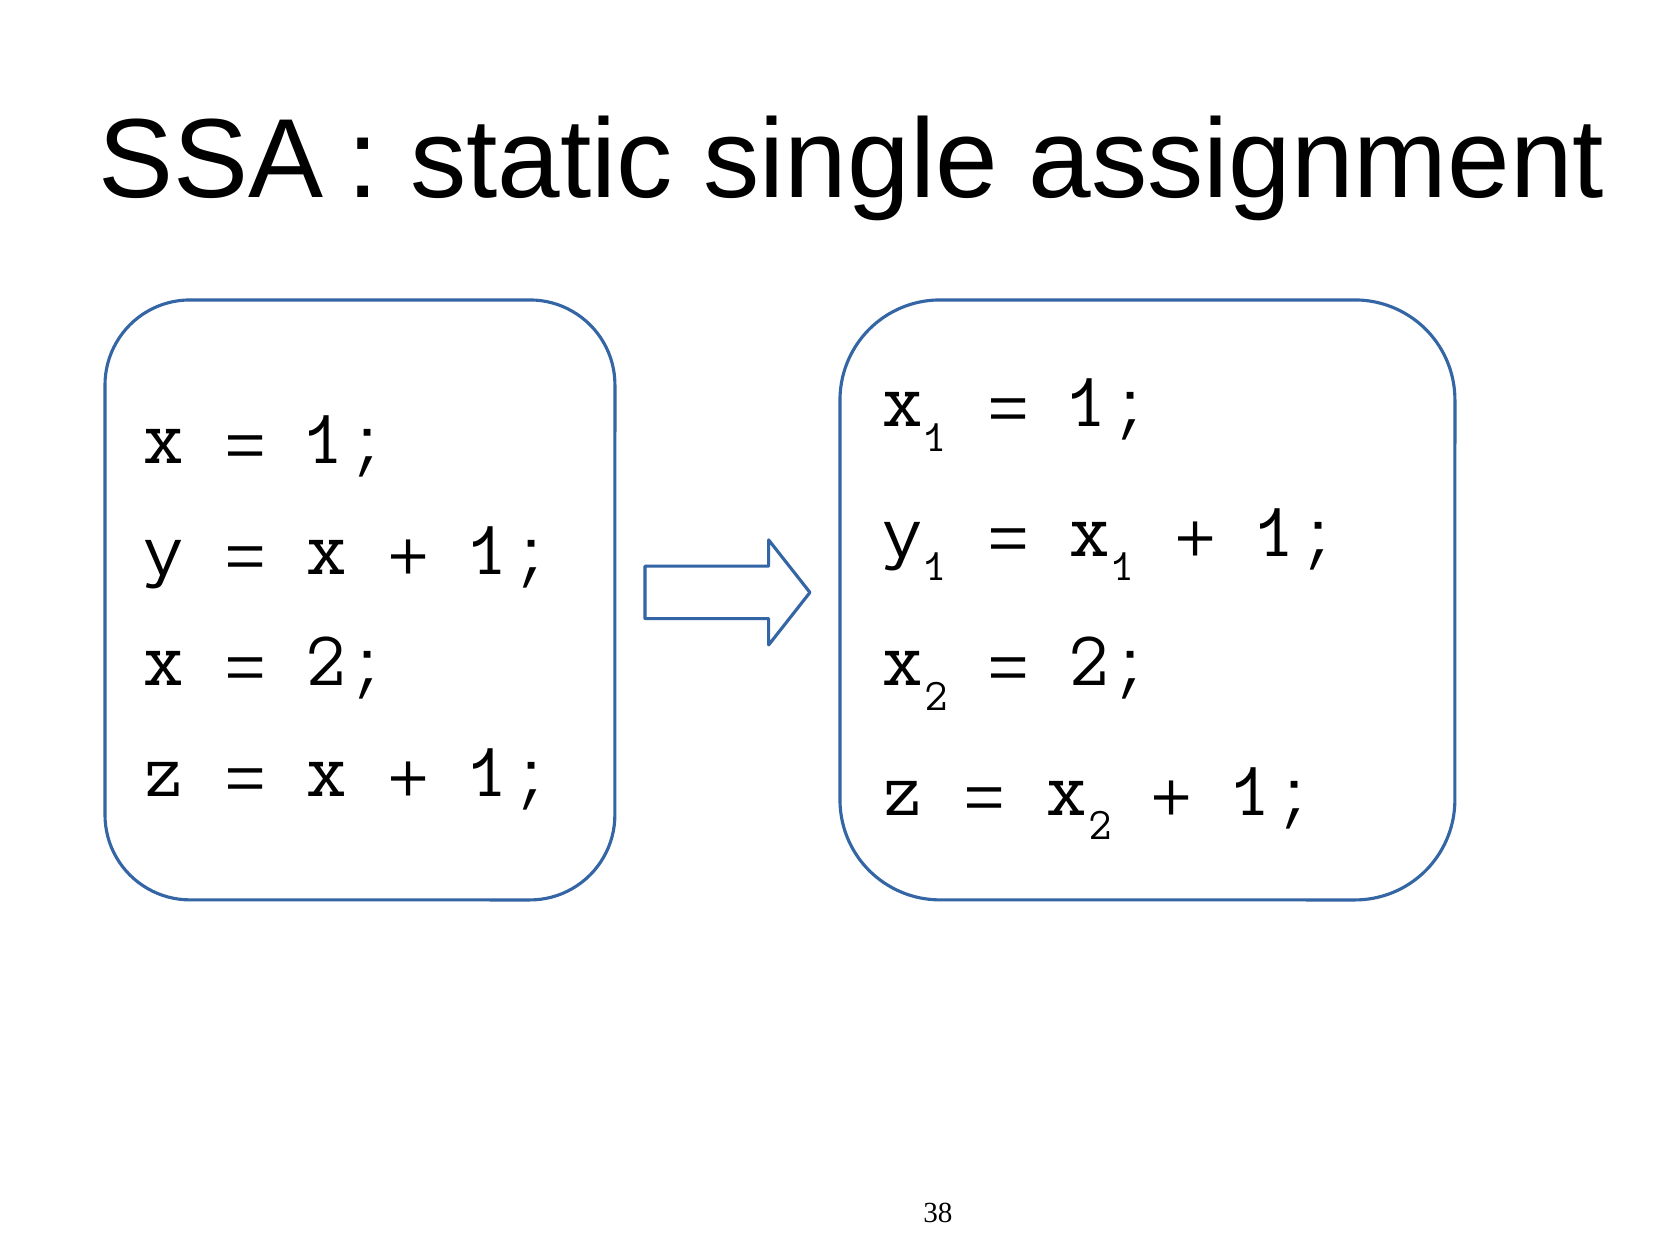

SSA : static single assignment
x = 1;
y = x + 1;
x = 2;
z = x + 1;
x1 = 1;
y1 = x1 + 1;
x2 = 2;
z = x2 + 1;

38